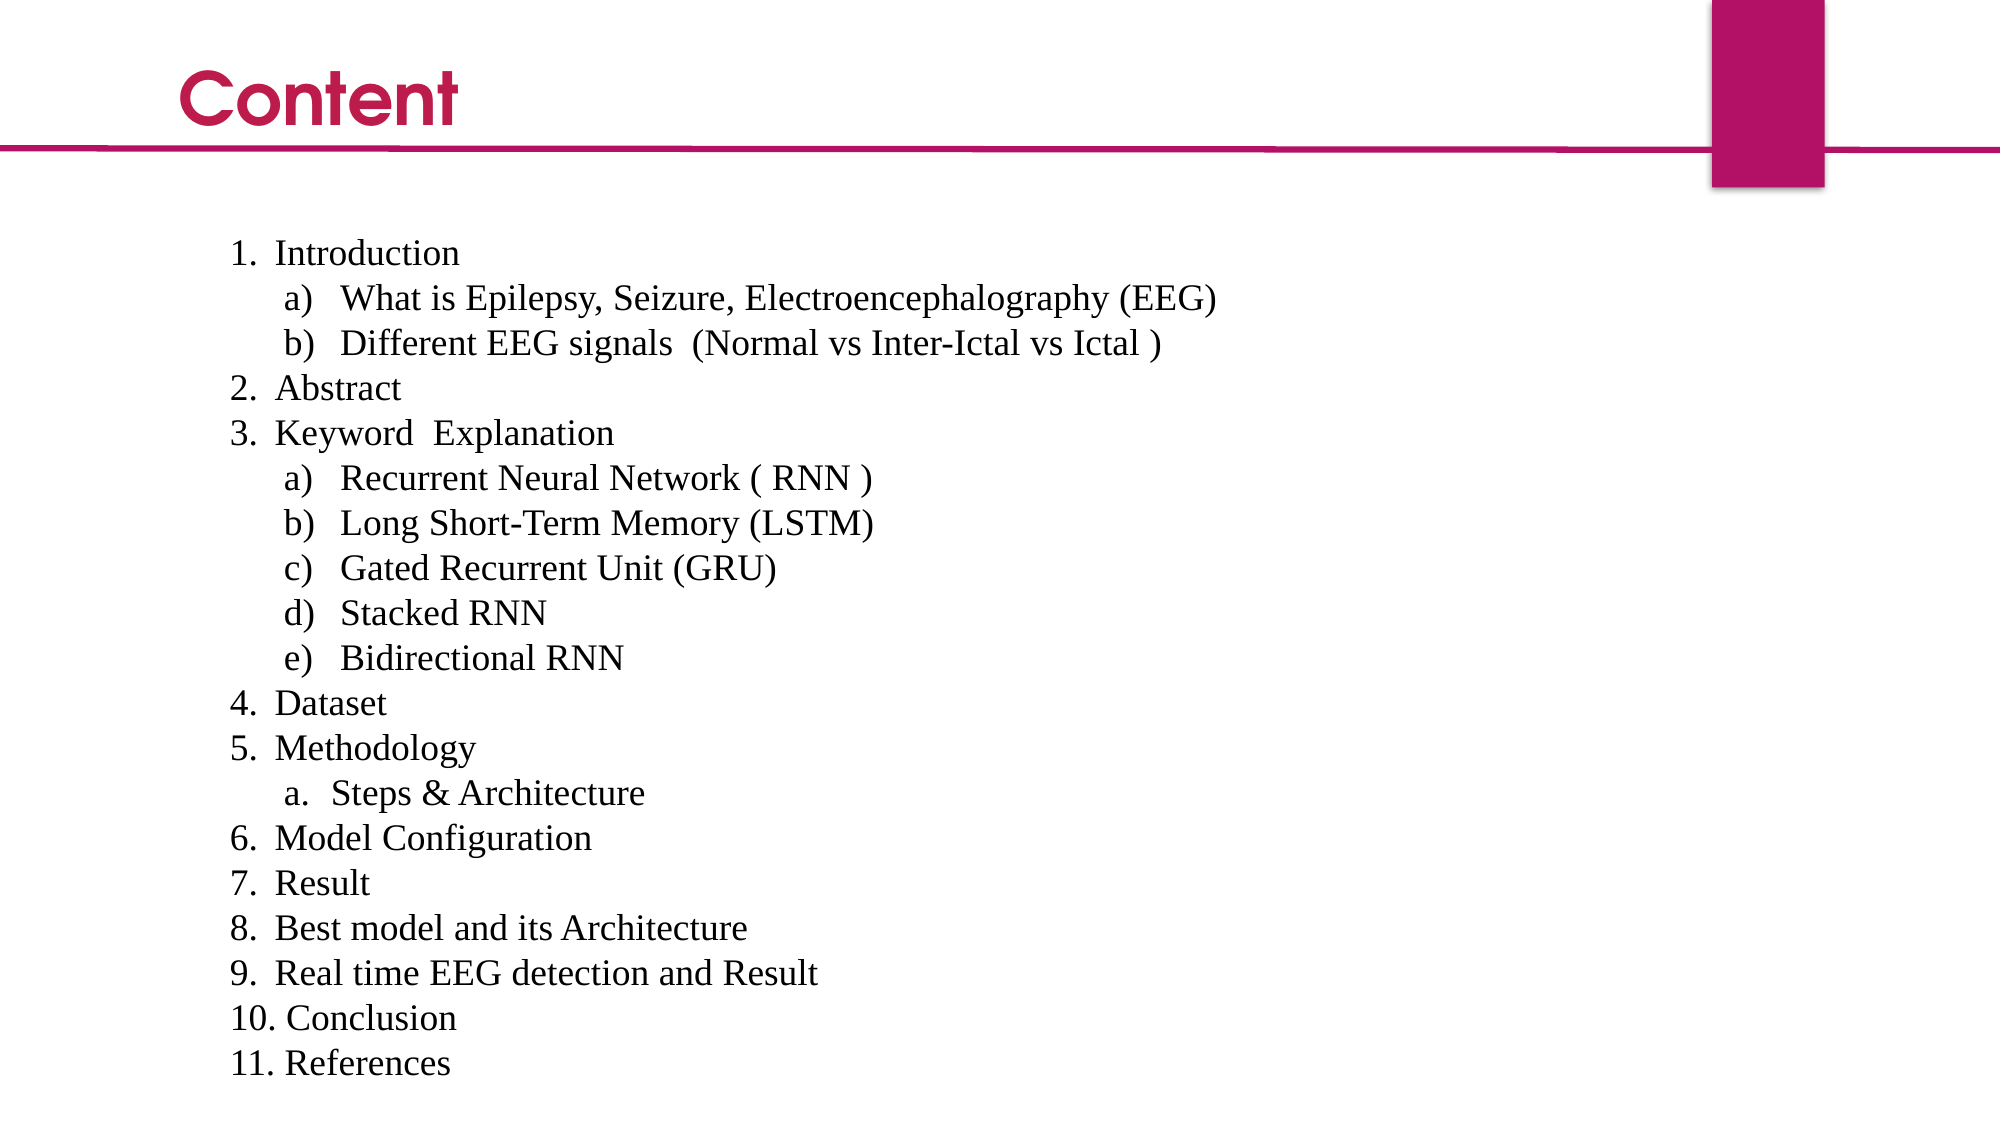

Content
 Introduction
What is Epilepsy, Seizure, Electroencephalography (EEG)
Different EEG signals  (Normal vs Inter-Ictal vs Ictal )
 Abstract
 Keyword  Explanation
Recurrent Neural Network ( RNN )
Long Short-Term Memory (LSTM)
Gated Recurrent Unit (GRU)
Stacked RNN
Bidirectional RNN
 Dataset
 Methodology
Steps & Architecture
 Model Configuration
 Result
 Best model and its Architecture
 Real time EEG detection and Result
 Conclusion
 References